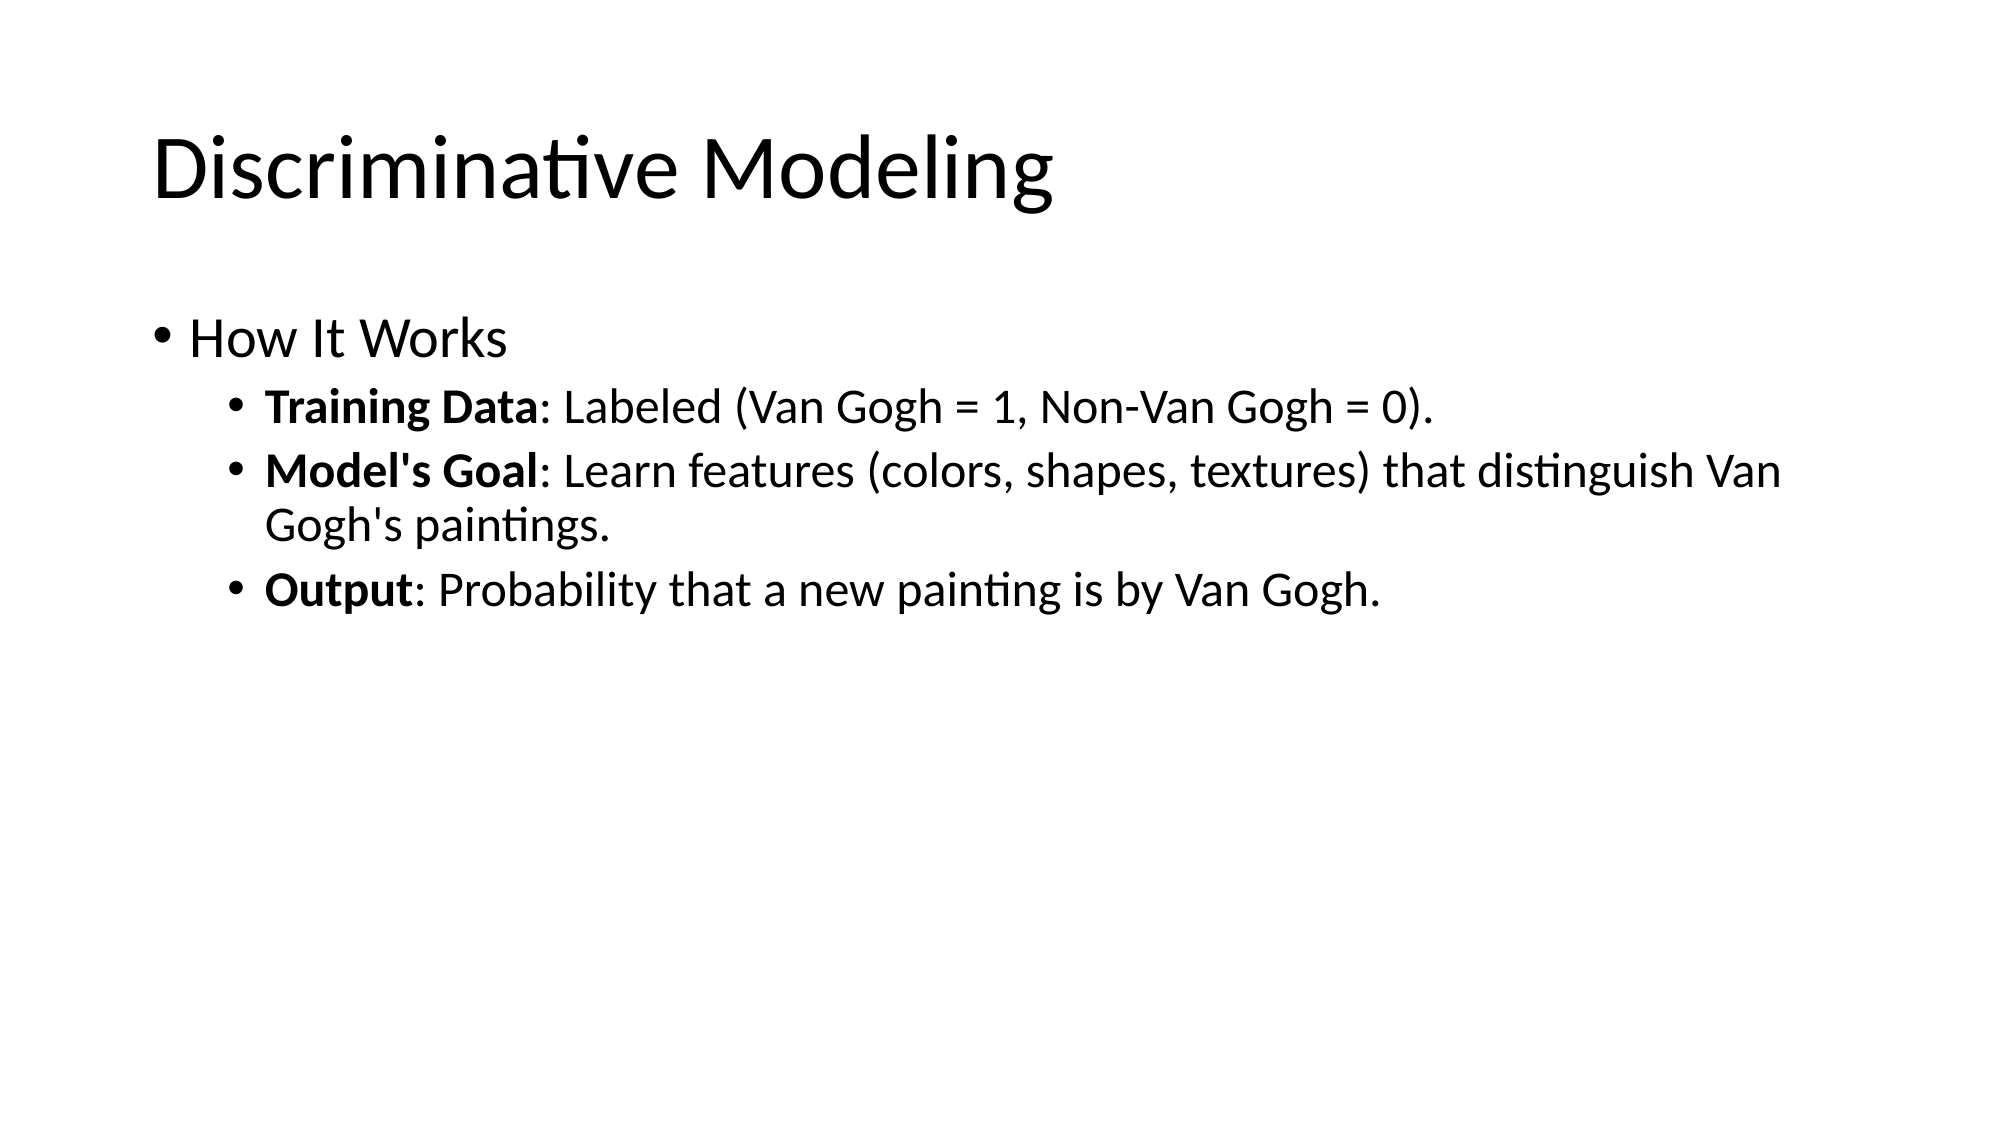

# Discriminative Modeling
How It Works
Training Data: Labeled (Van Gogh = 1, Non-Van Gogh = 0).
Model's Goal: Learn features (colors, shapes, textures) that distinguish Van Gogh's paintings.
Output: Probability that a new painting is by Van Gogh.